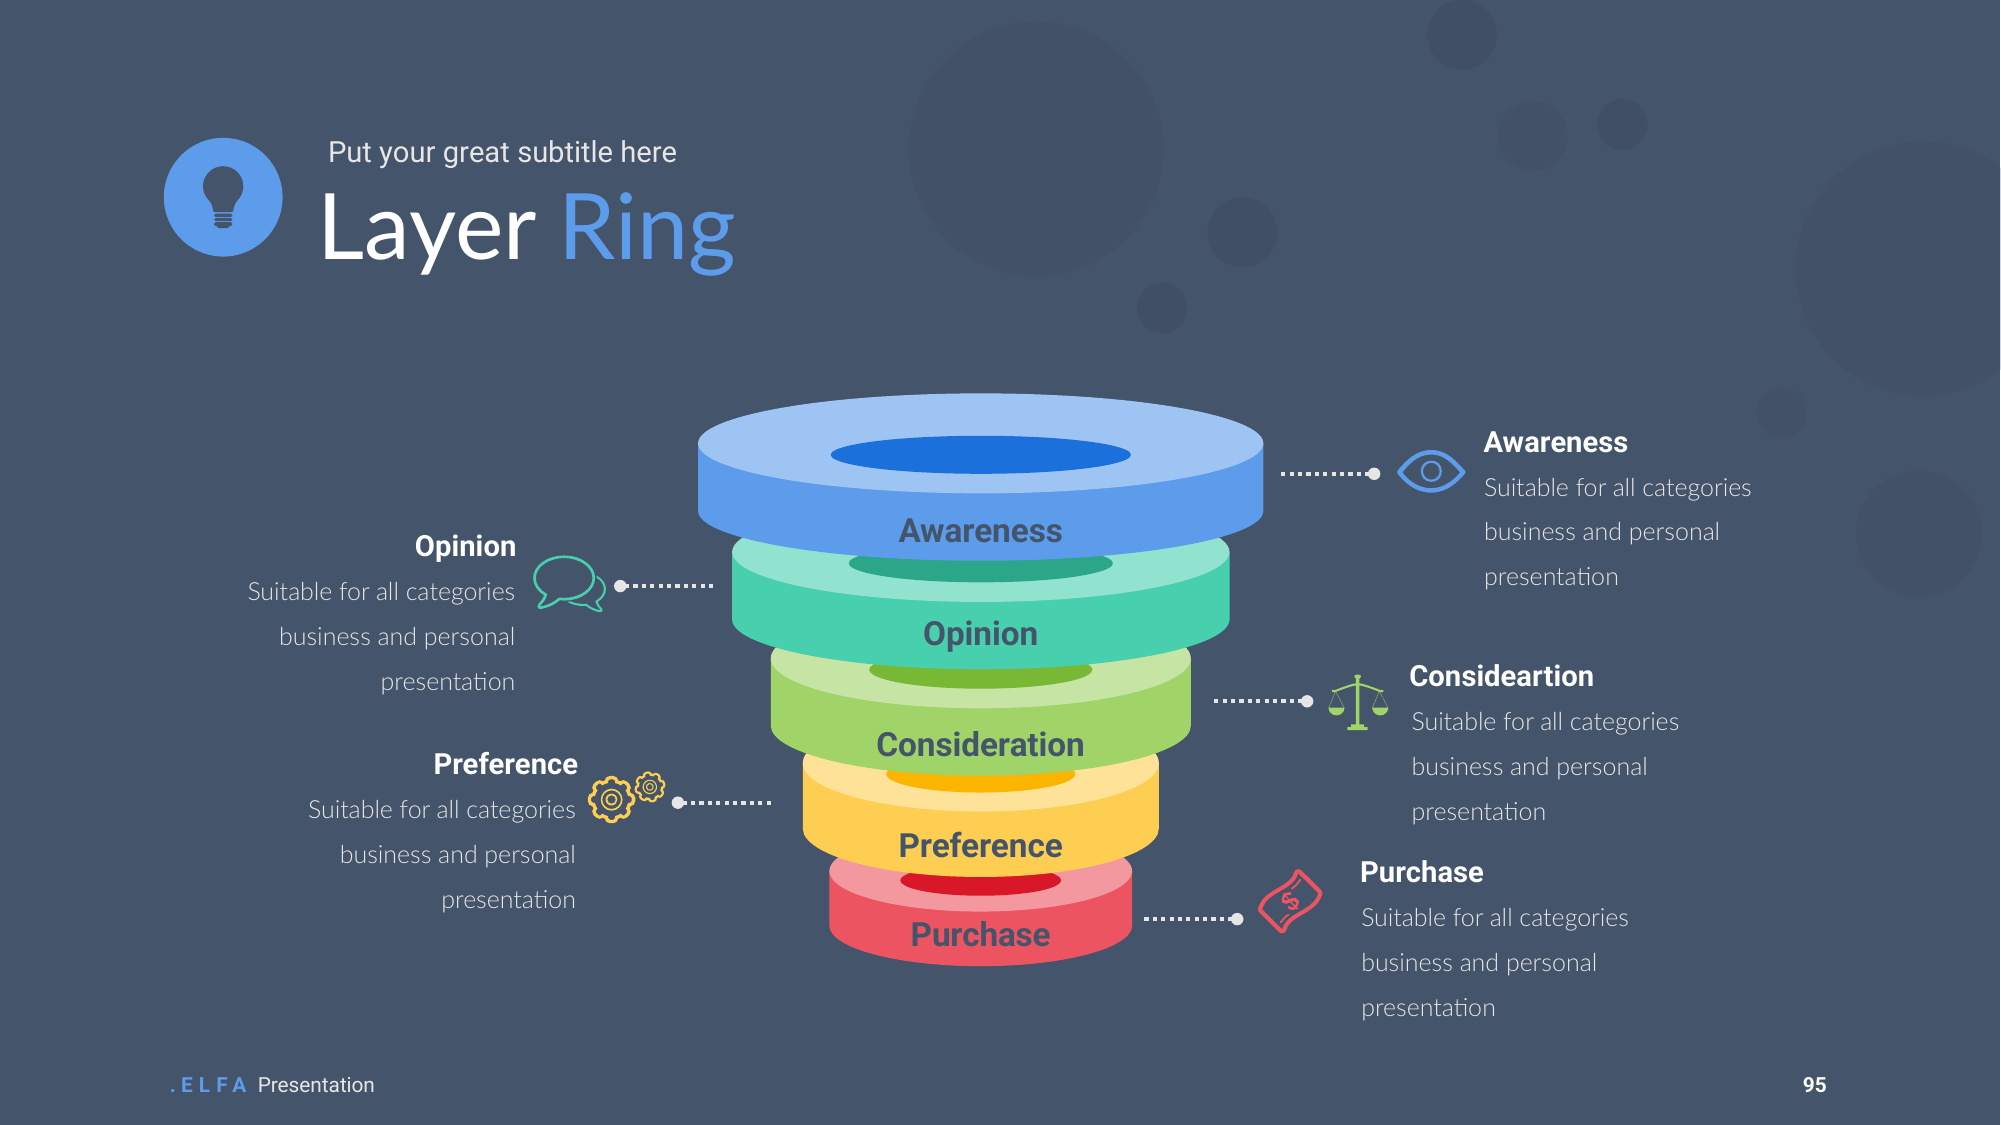

Put your great subtitle here

Layer Ring

Awareness
Awareness
Suitable for all categories business and personal presentation

Opinion
Opinion
Suitable for all categories business and personal presentation

Consideration
Consideartion

Suitable for all categories business and personal presentation

Preference
Preference
Suitable for all categories business and personal presentation

Purchase
Purchase

Suitable for all categories business and personal presentation